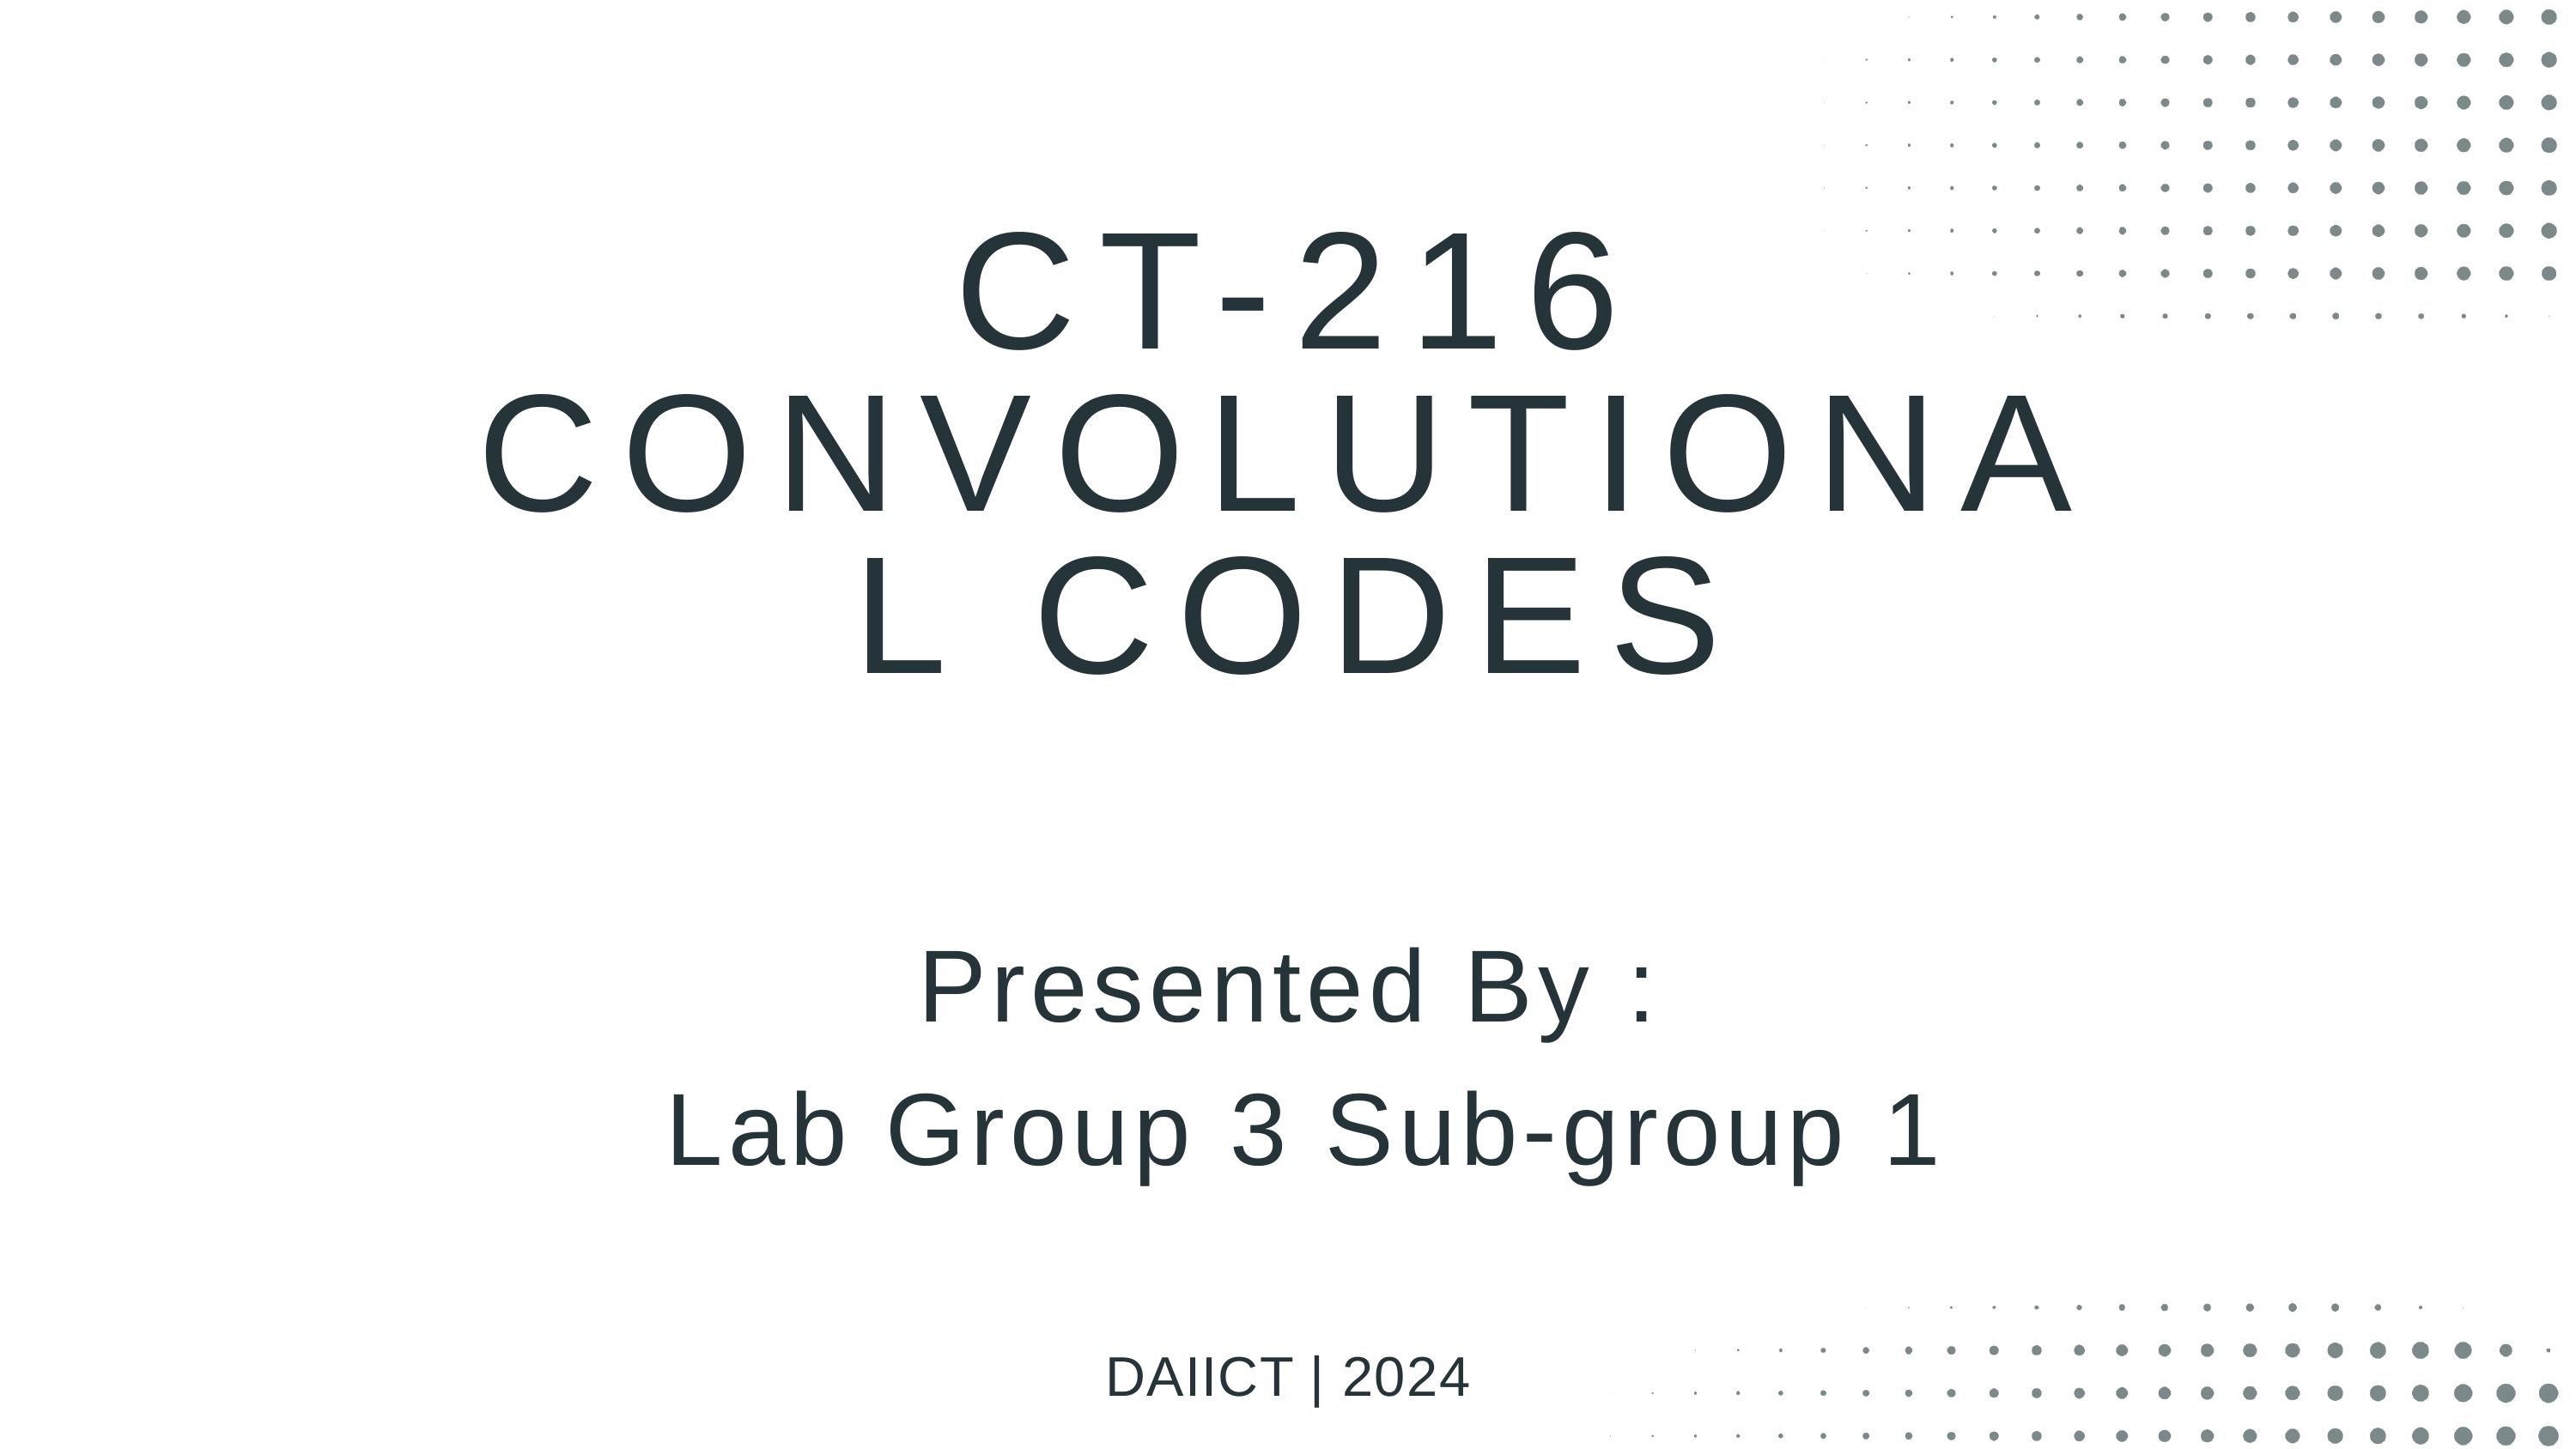

CT-216
CONVOLUTIONAL CODES
Presented By :
 Lab Group 3 Sub-group 1

DAIICT | 2024